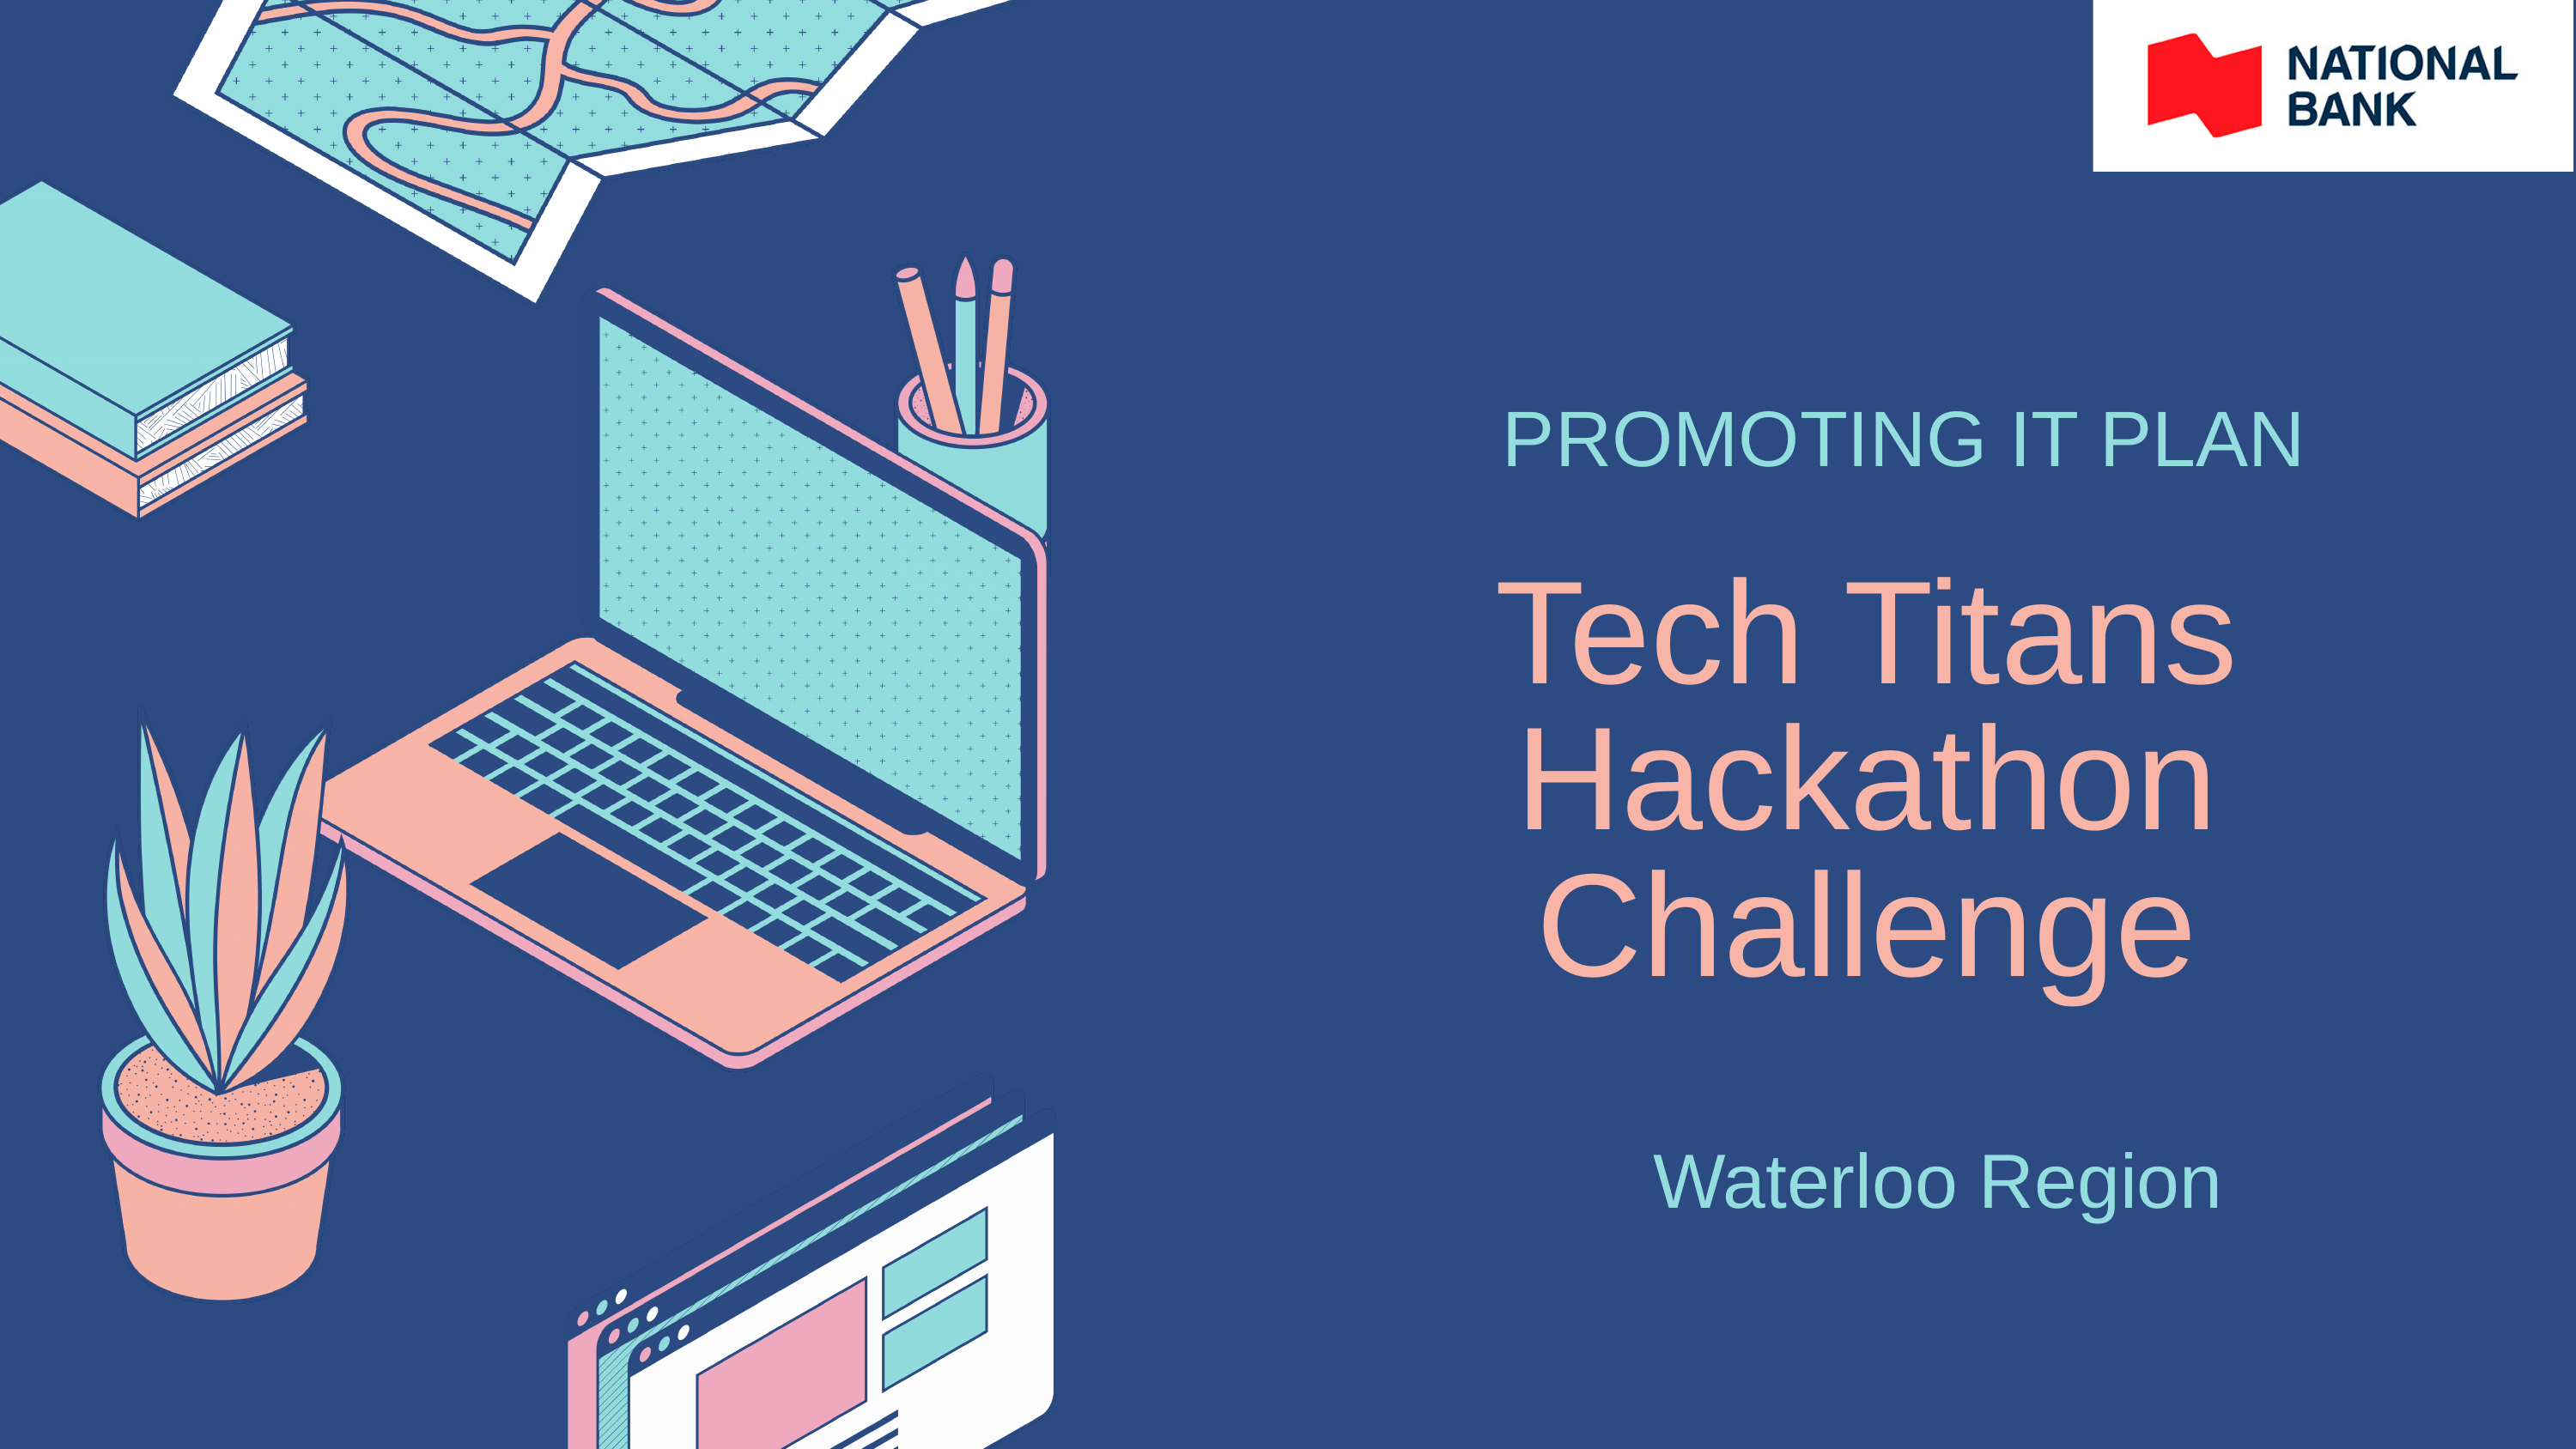

PROMOTING IT PLAN
Tech Titans Hackathon Challenge

Waterloo Region